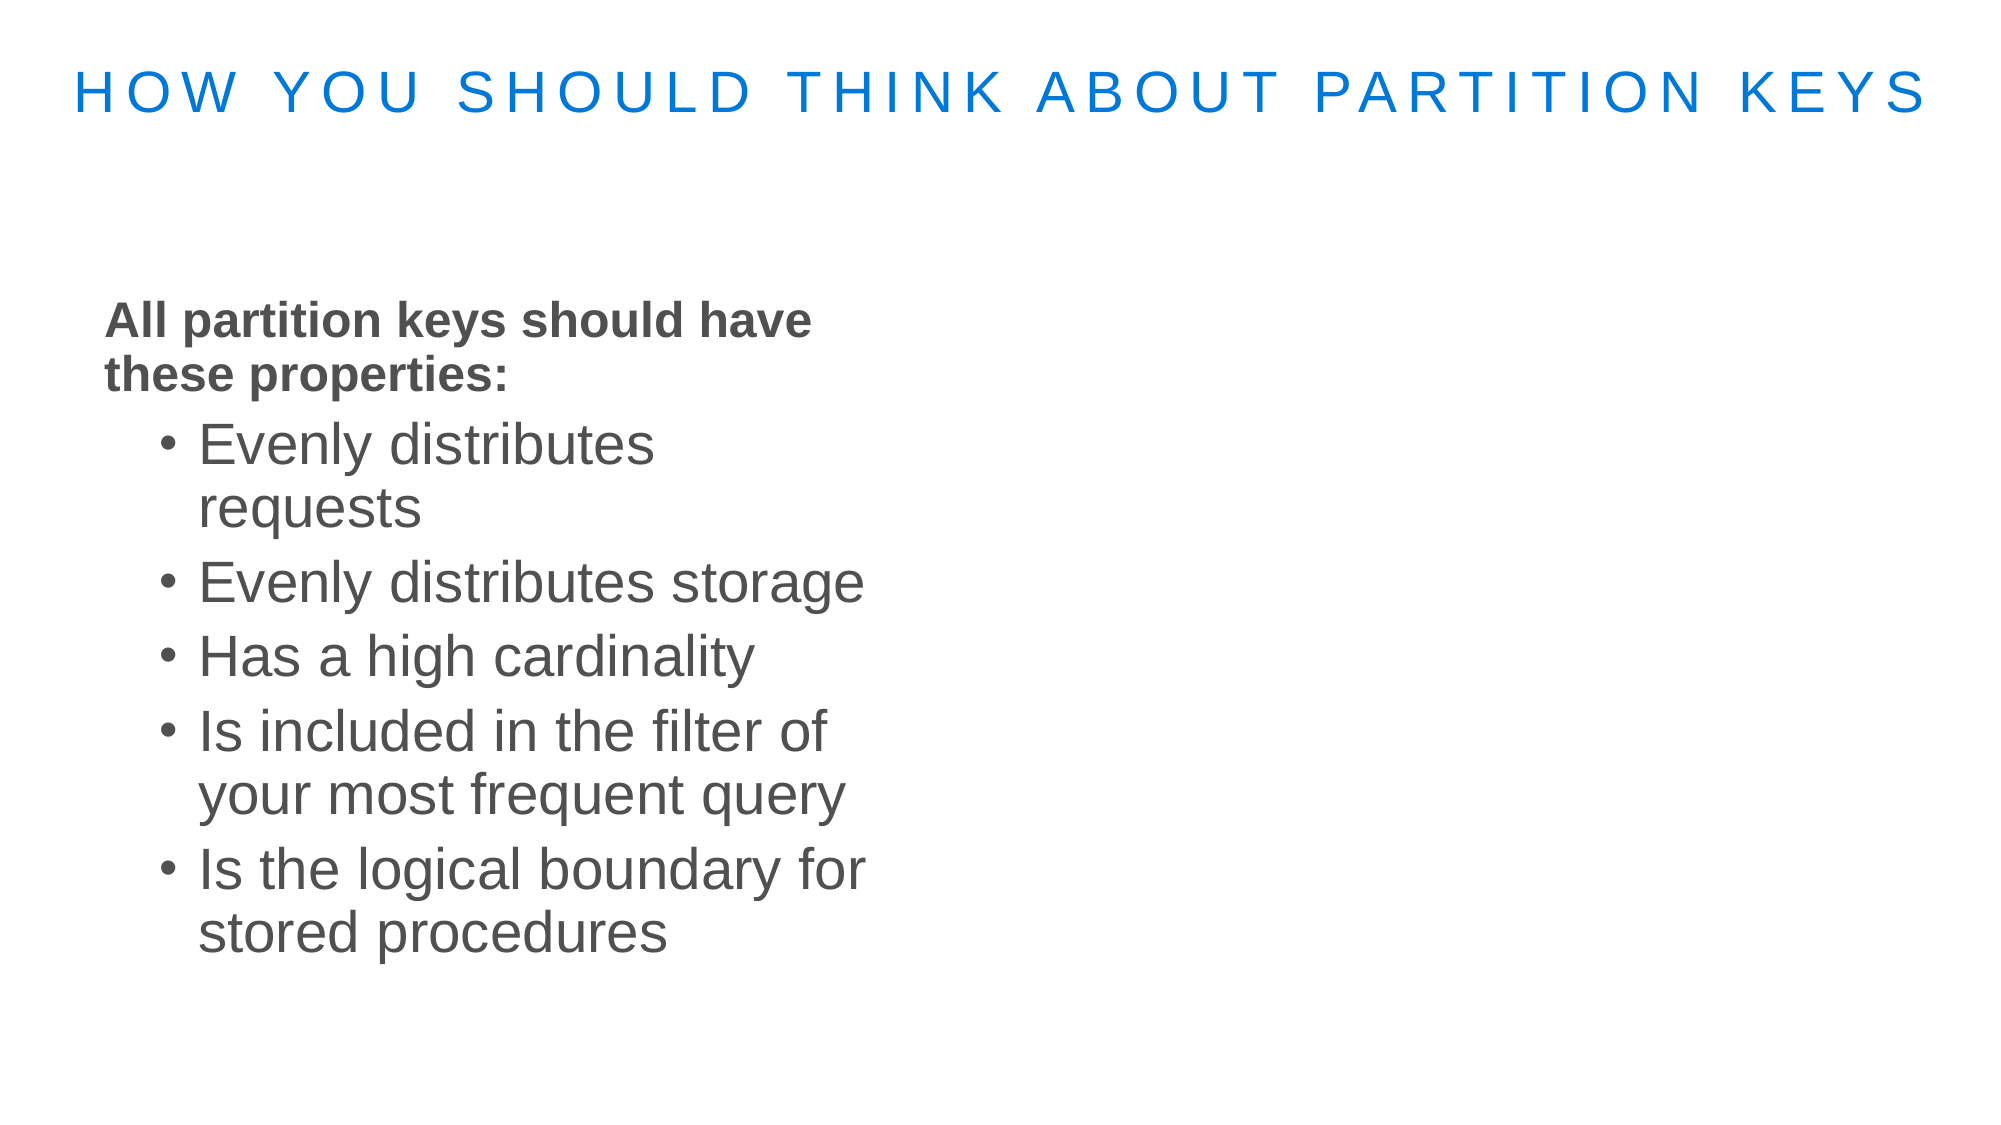

# How you should think about partition keys
All partition keys should have these properties:
Evenly distributes requests
Evenly distributes storage
Has a high cardinality
Is included in the filter of your most frequent query
Is the logical boundary for stored procedures